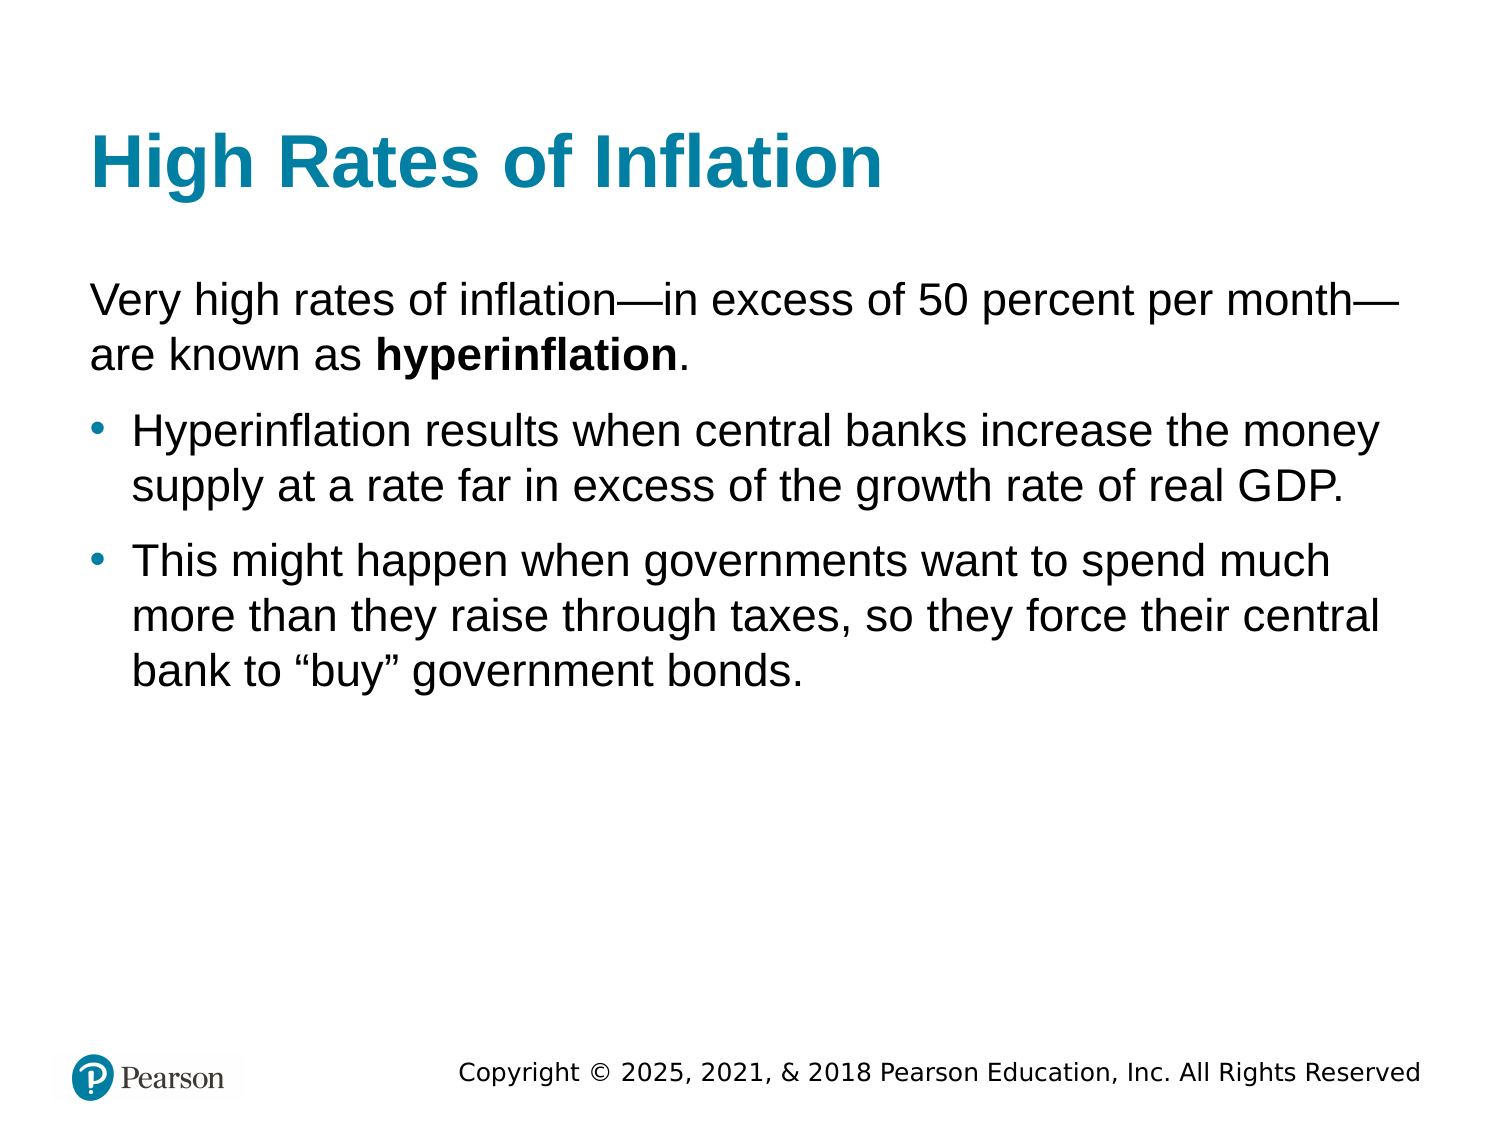

# High Rates of Inflation
Very high rates of inflation—in excess of 50 percent per month—are known as hyperinflation.
Hyperinflation results when central banks increase the money supply at a rate far in excess of the growth rate of real G D P.
This might happen when governments want to spend much more than they raise through taxes, so they force their central bank to “buy” government bonds.